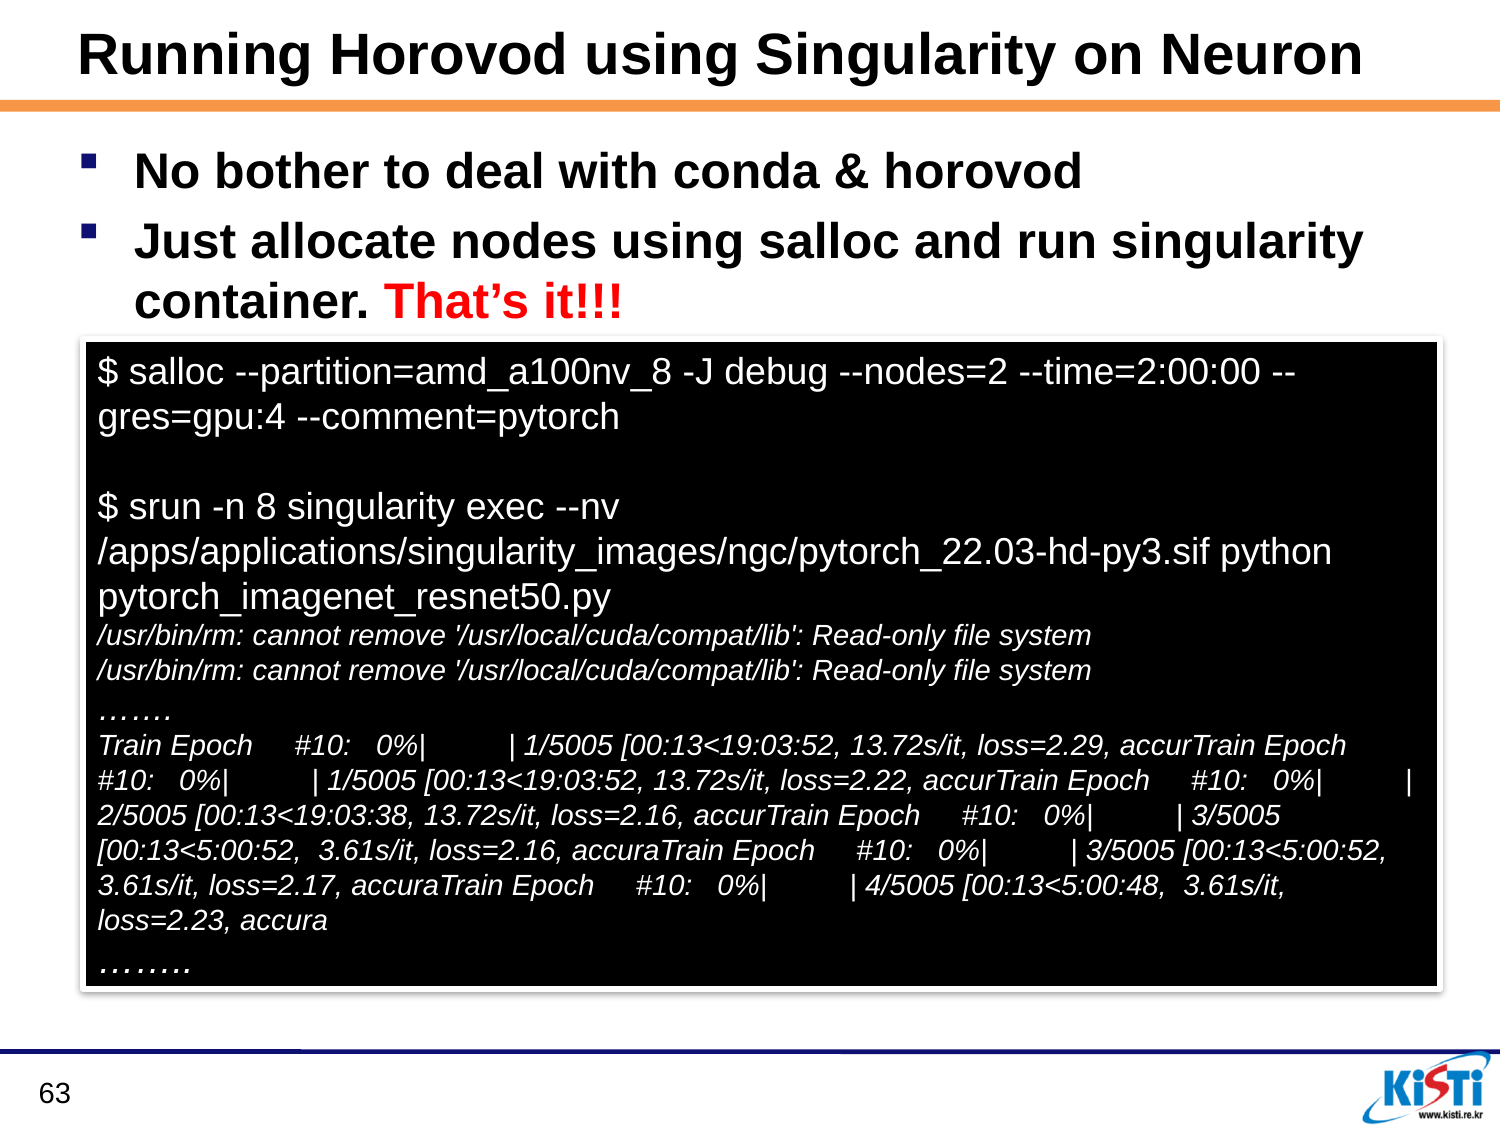

# Running Horovod using Singularity on Neuron
No bother to deal with conda & horovod
Just allocate nodes using salloc and run singularity container. That’s it!!!

$ salloc --partition=amd_a100nv_8 -J debug --nodes=2 --time=2:00:00 --gres=gpu:4 --comment=pytorch

$ srun -n 8 singularity exec --nv /apps/applications/singularity_images/ngc/pytorch_22.03-hd-py3.sif python pytorch_imagenet_resnet50.py
/usr/bin/rm: cannot remove '/usr/local/cuda/compat/lib': Read-only file system
/usr/bin/rm: cannot remove '/usr/local/cuda/compat/lib': Read-only file system
…….
Train Epoch     #10:   0%|          | 1/5005 [00:13<19:03:52, 13.72s/it, loss=2.29, accurTrain Epoch     #10:   0%|          | 1/5005 [00:13<19:03:52, 13.72s/it, loss=2.22, accurTrain Epoch     #10:   0%|          | 2/5005 [00:13<19:03:38, 13.72s/it, loss=2.16, accurTrain Epoch     #10:   0%|          | 3/5005 [00:13<5:00:52,  3.61s/it, loss=2.16, accuraTrain Epoch     #10:   0%|          | 3/5005 [00:13<5:00:52,  3.61s/it, loss=2.17, accuraTrain Epoch     #10:   0%|          | 4/5005 [00:13<5:00:48,  3.61s/it, loss=2.23, accura
……..
63